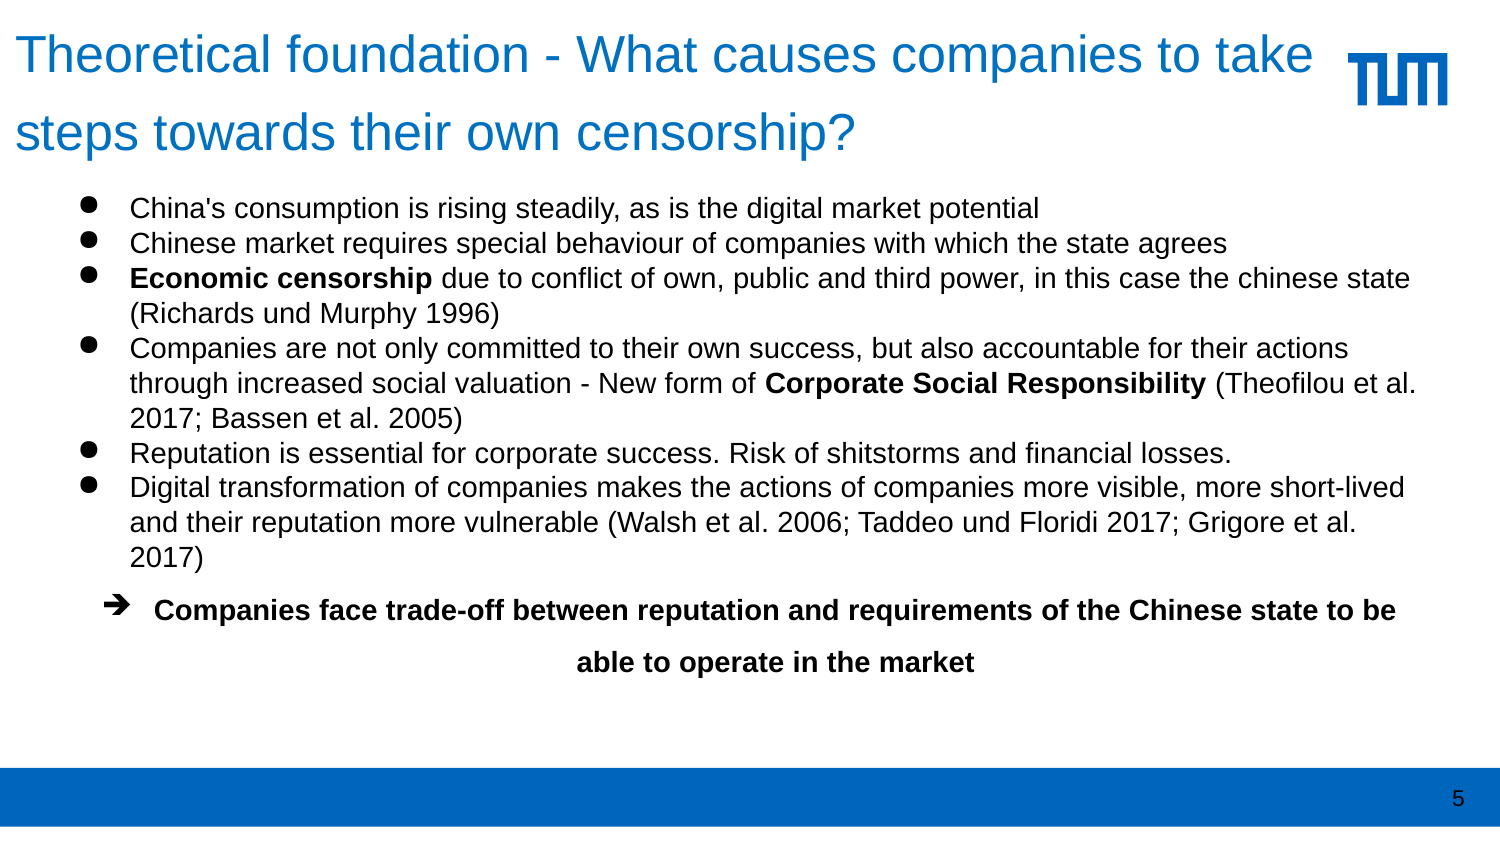

# Theoretical foundation - What causes companies to take steps towards their own censorship?
China's consumption is rising steadily, as is the digital market potential
Chinese market requires special behaviour of companies with which the state agrees
Economic censorship due to conflict of own, public and third power, in this case the chinese state (Richards und Murphy 1996)
Companies are not only committed to their own success, but also accountable for their actions through increased social valuation - New form of Corporate Social Responsibility (Theofilou et al. 2017; Bassen et al. 2005)
Reputation is essential for corporate success. Risk of shitstorms and financial losses.
Digital transformation of companies makes the actions of companies more visible, more short-lived and their reputation more vulnerable (Walsh et al. 2006; Taddeo und Floridi 2017; Grigore et al. 2017)
Companies face trade-off between reputation and requirements of the Chinese state to be able to operate in the market

5